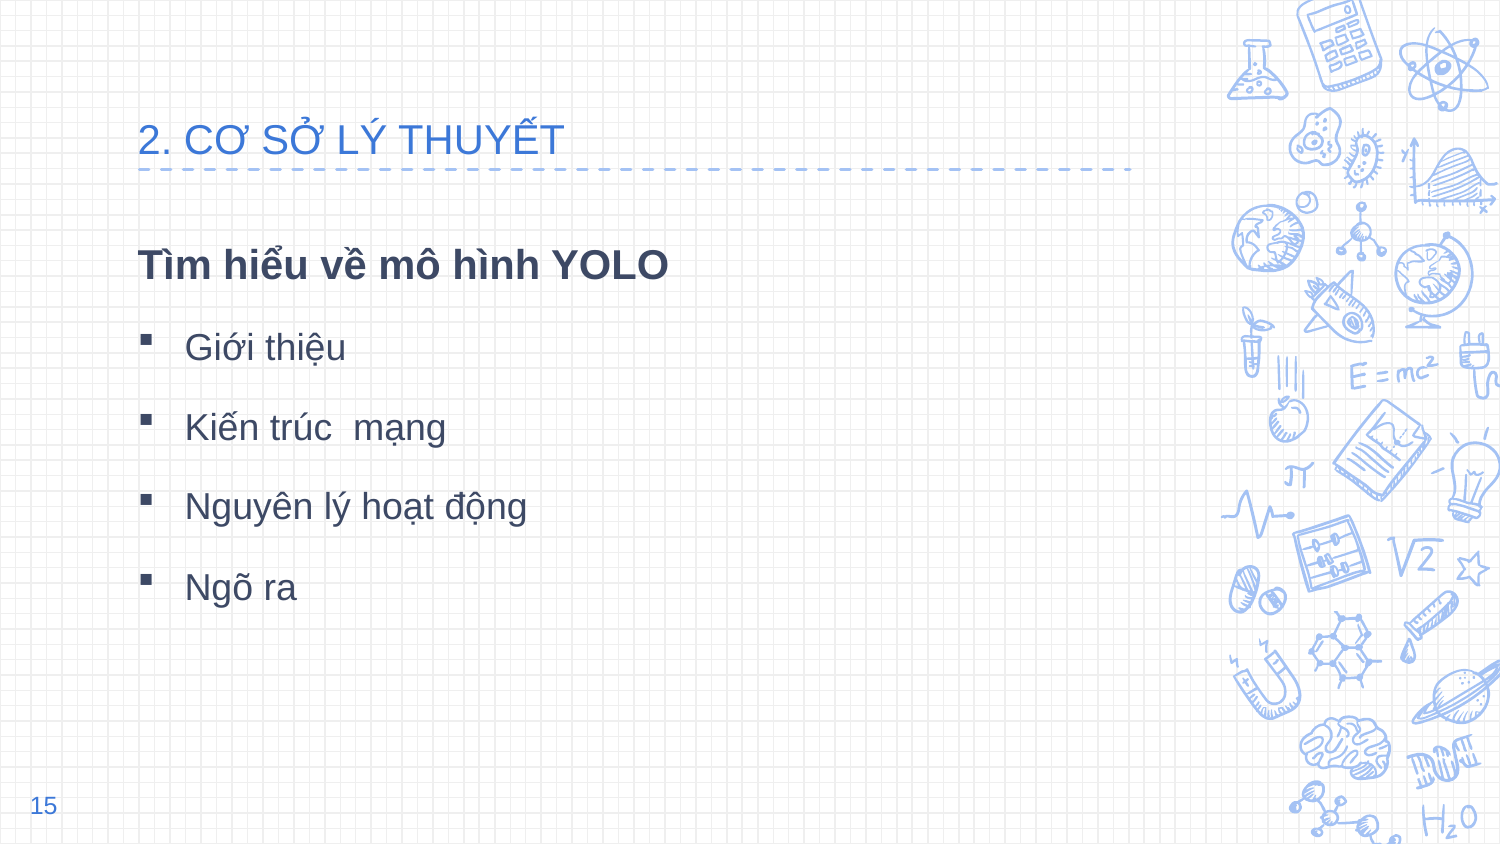

# 2. CƠ SỞ LÝ THUYẾT
Tìm hiểu về mô hình YOLO
Giới thiệu
Kiến trúc  mạng
Nguyên lý hoạt động
Ngõ ra

15